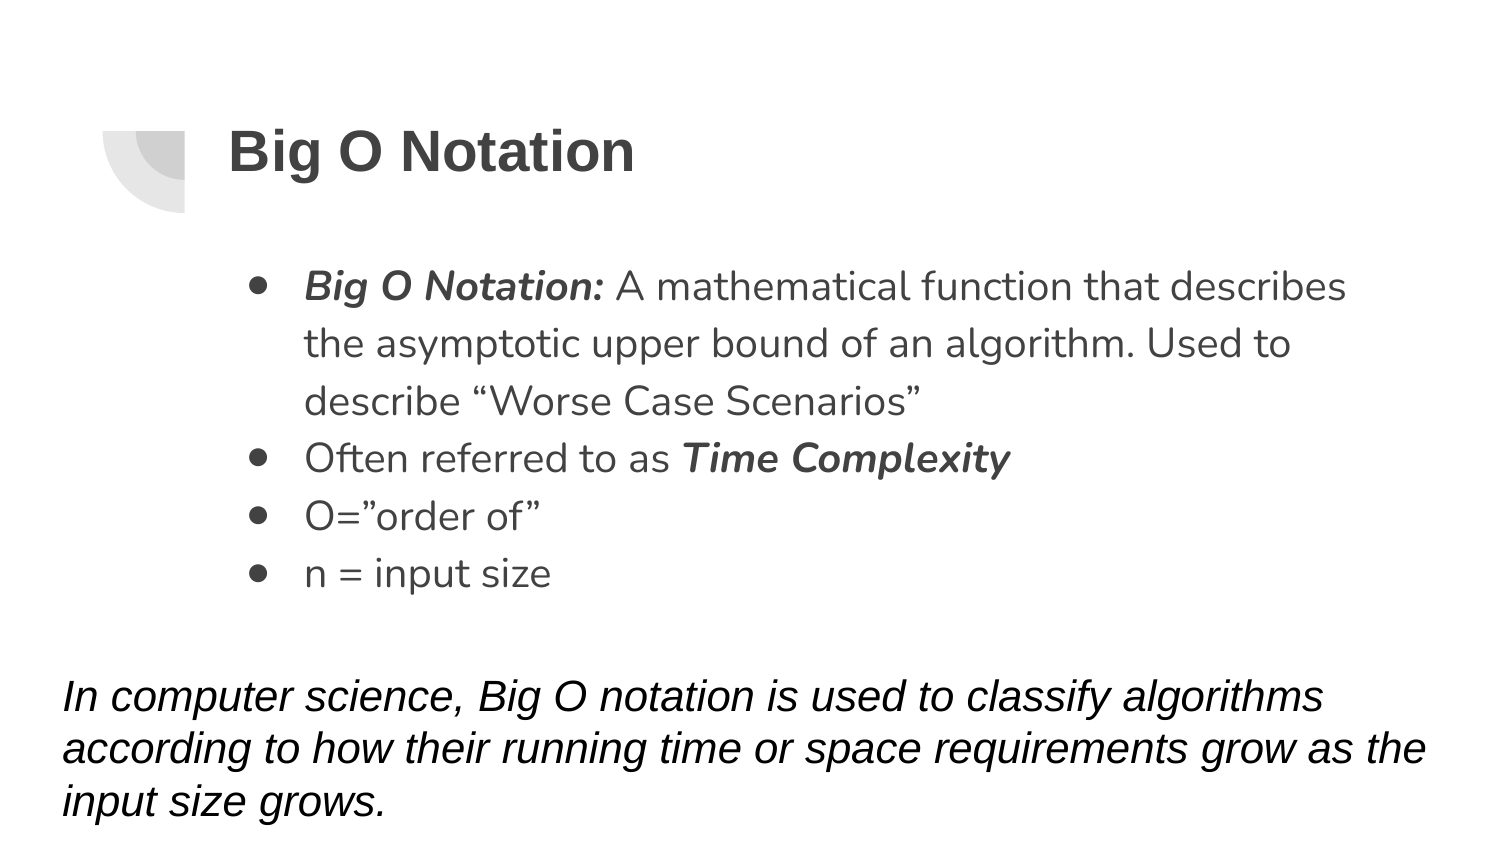

# Big O Notation
Big O Notation: A mathematical function that describes the asymptotic upper bound of an algorithm. Used to describe “Worse Case Scenarios”
Often referred to as Time Complexity
O=”order of”
n = input size
In computer science, Big O notation is used to classify algorithms according to how their running time or space requirements grow as the input size grows.